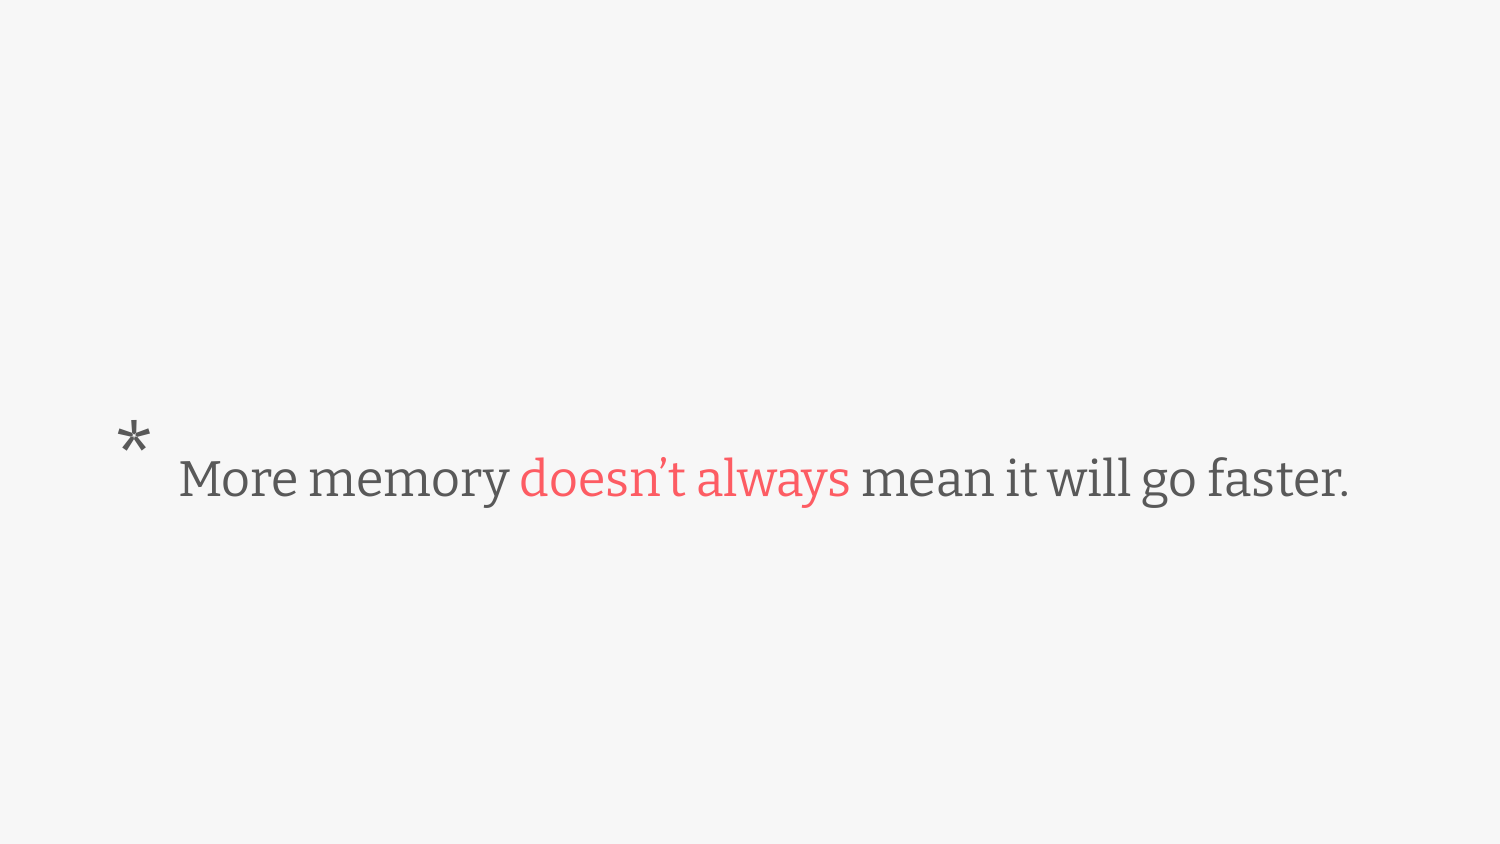

* More memory doesn’t always mean it will go faster.